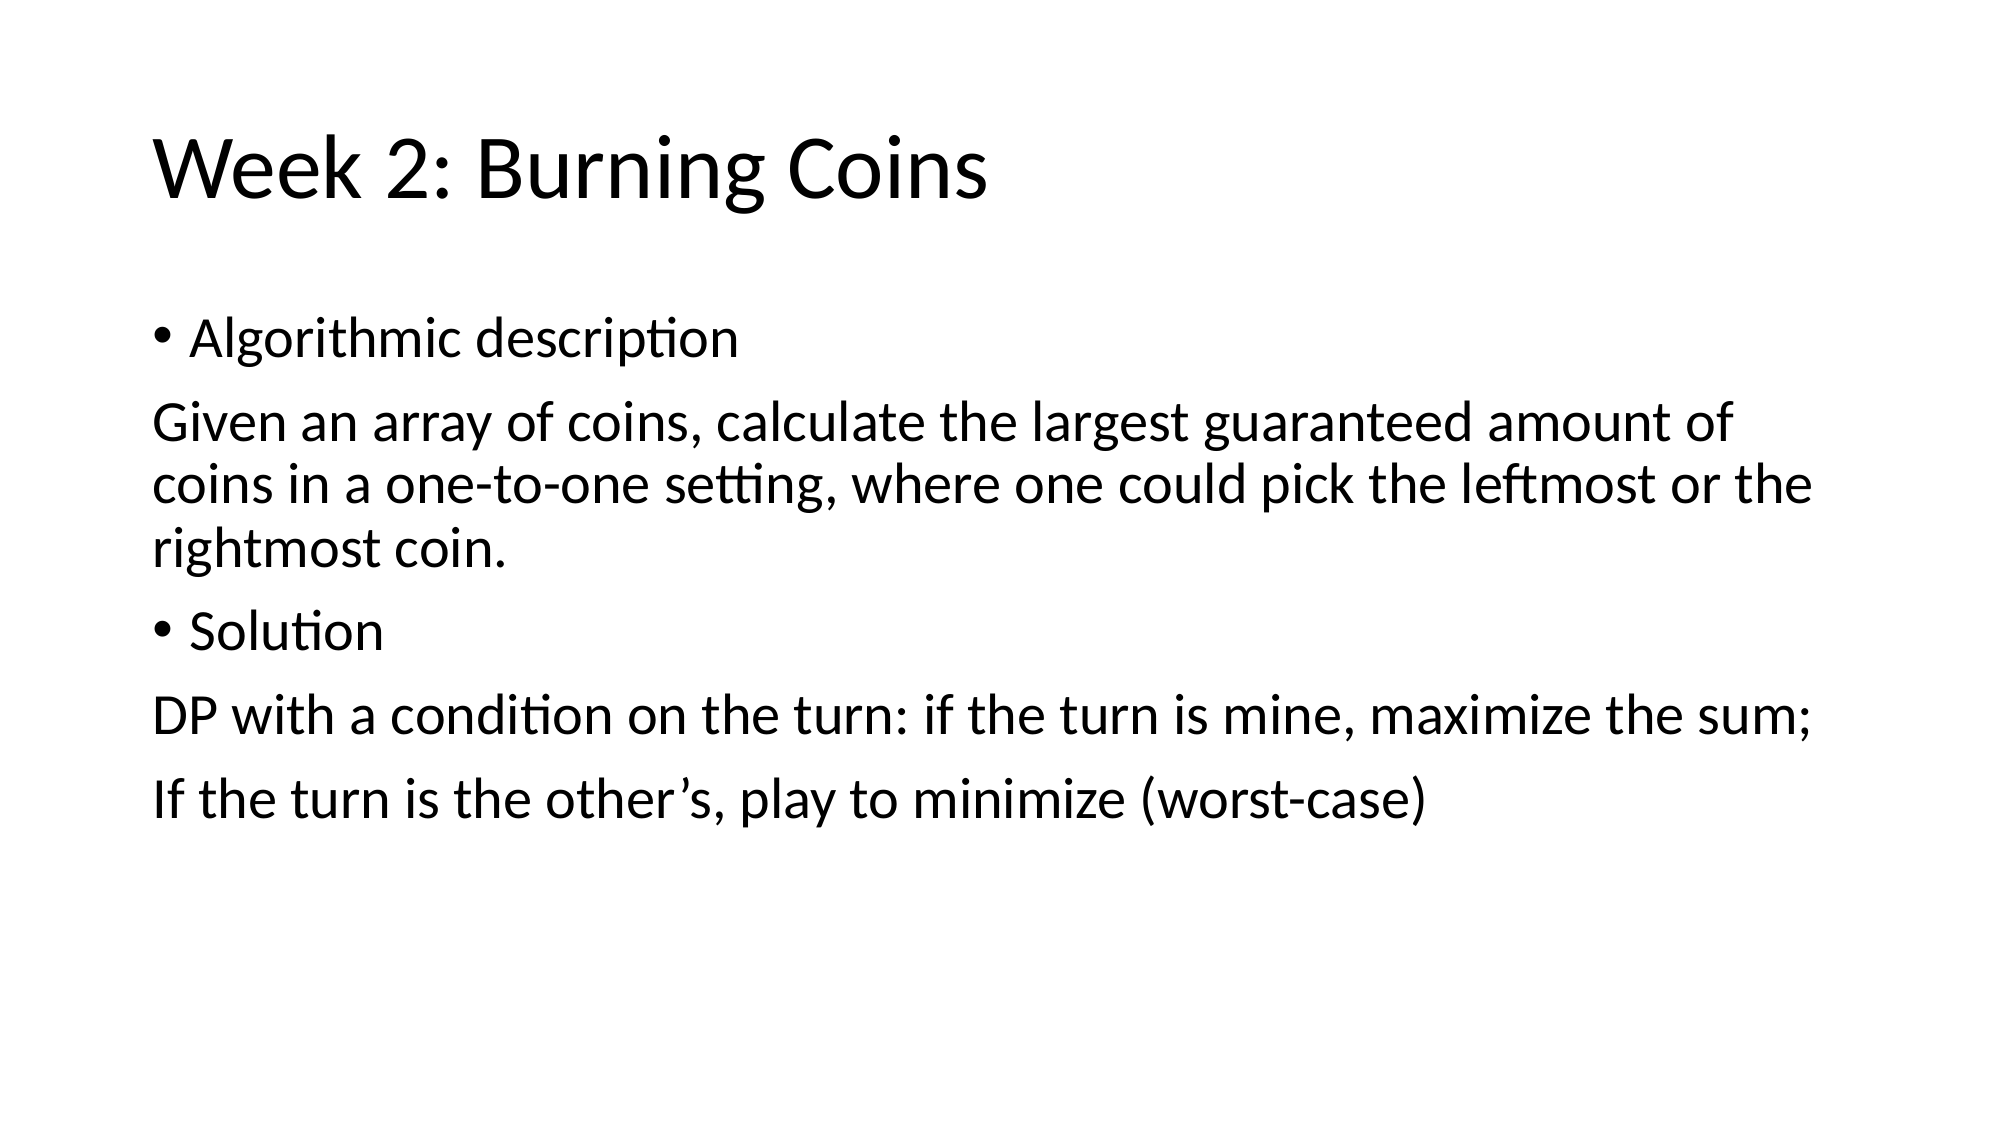

# Week 2: Burning Coins
Algorithmic description
Given an array of coins, calculate the largest guaranteed amount of coins in a one-to-one setting, where one could pick the leftmost or the rightmost coin.
Solution
DP with a condition on the turn: if the turn is mine, maximize the sum;
If the turn is the other’s, play to minimize (worst-case)